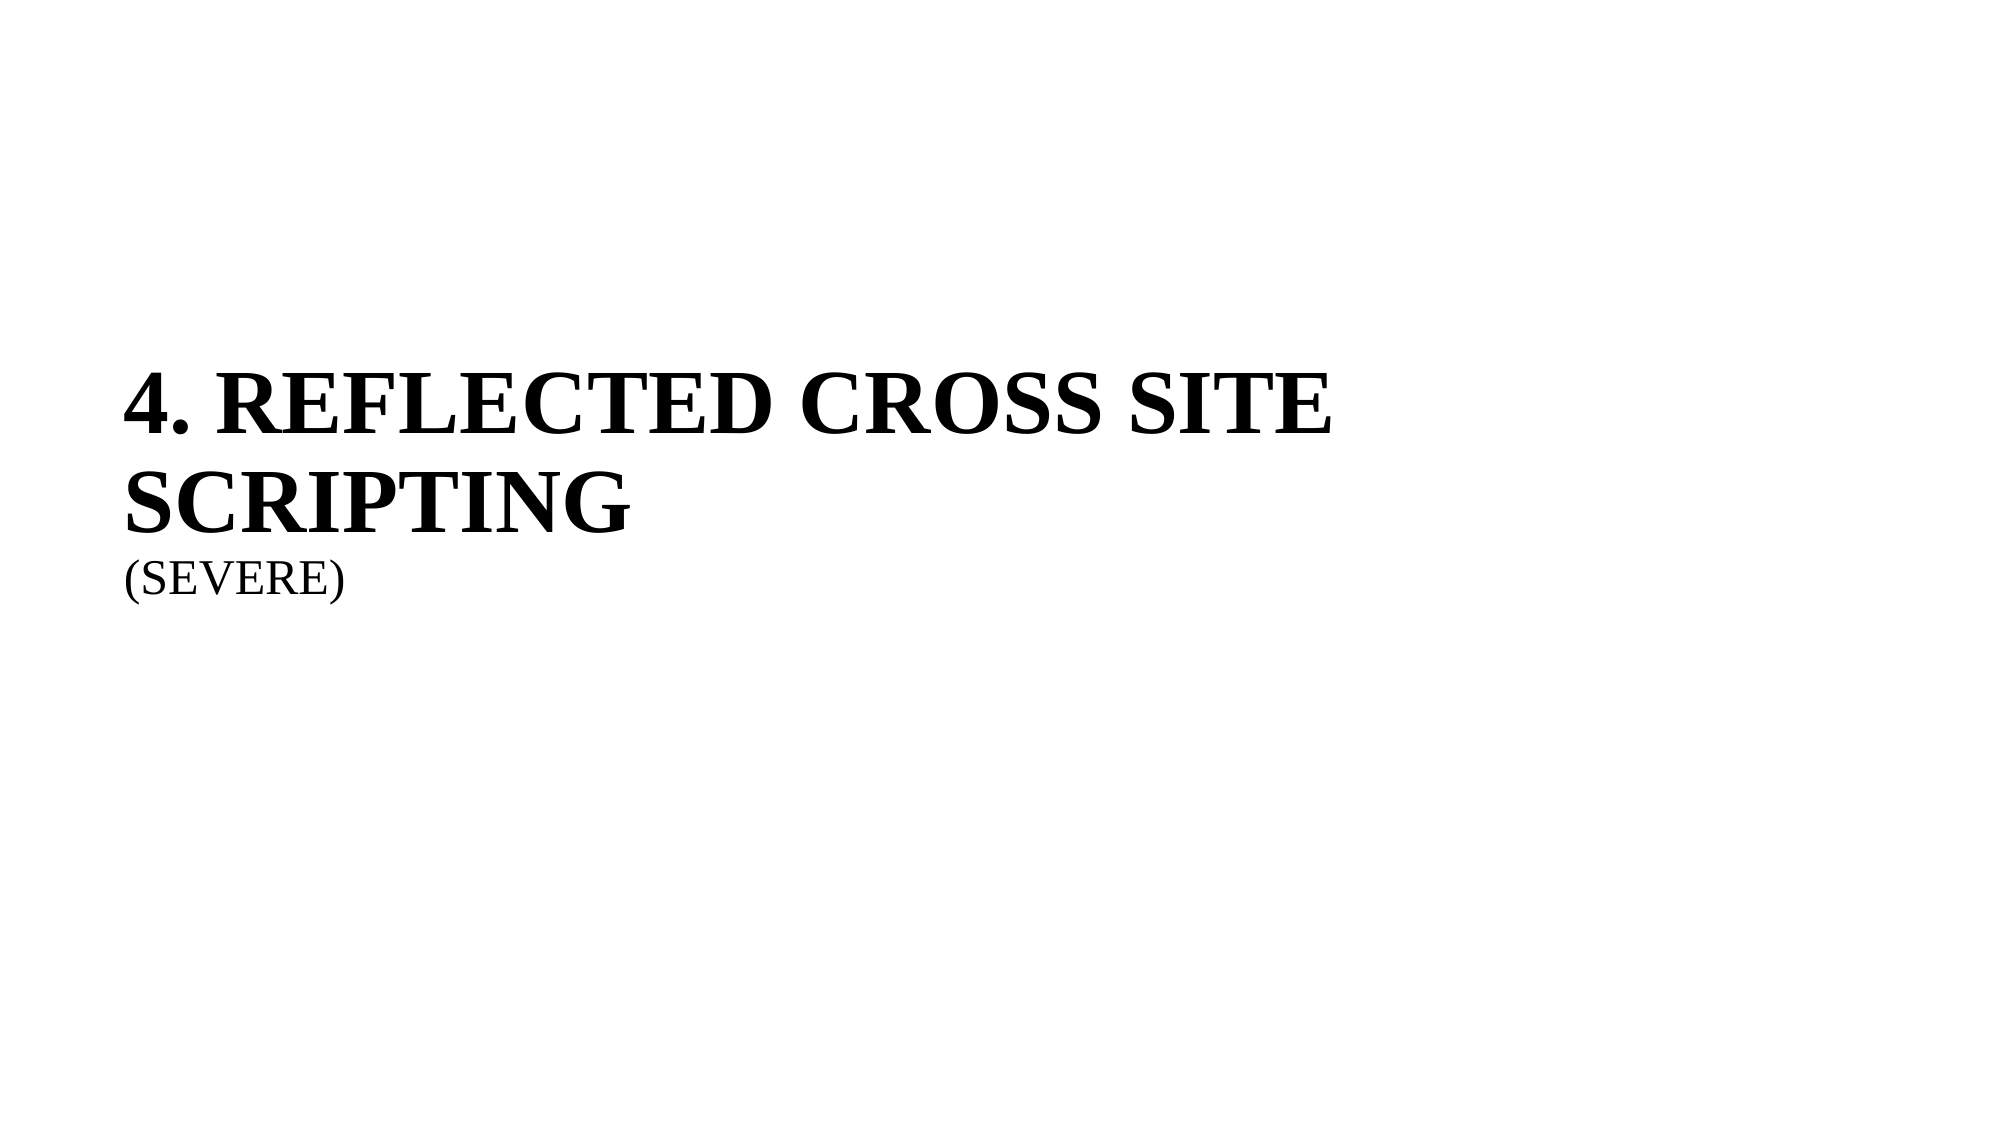

# 4. REFLECTED CROSS SITE SCRIPTING (SEVERE)